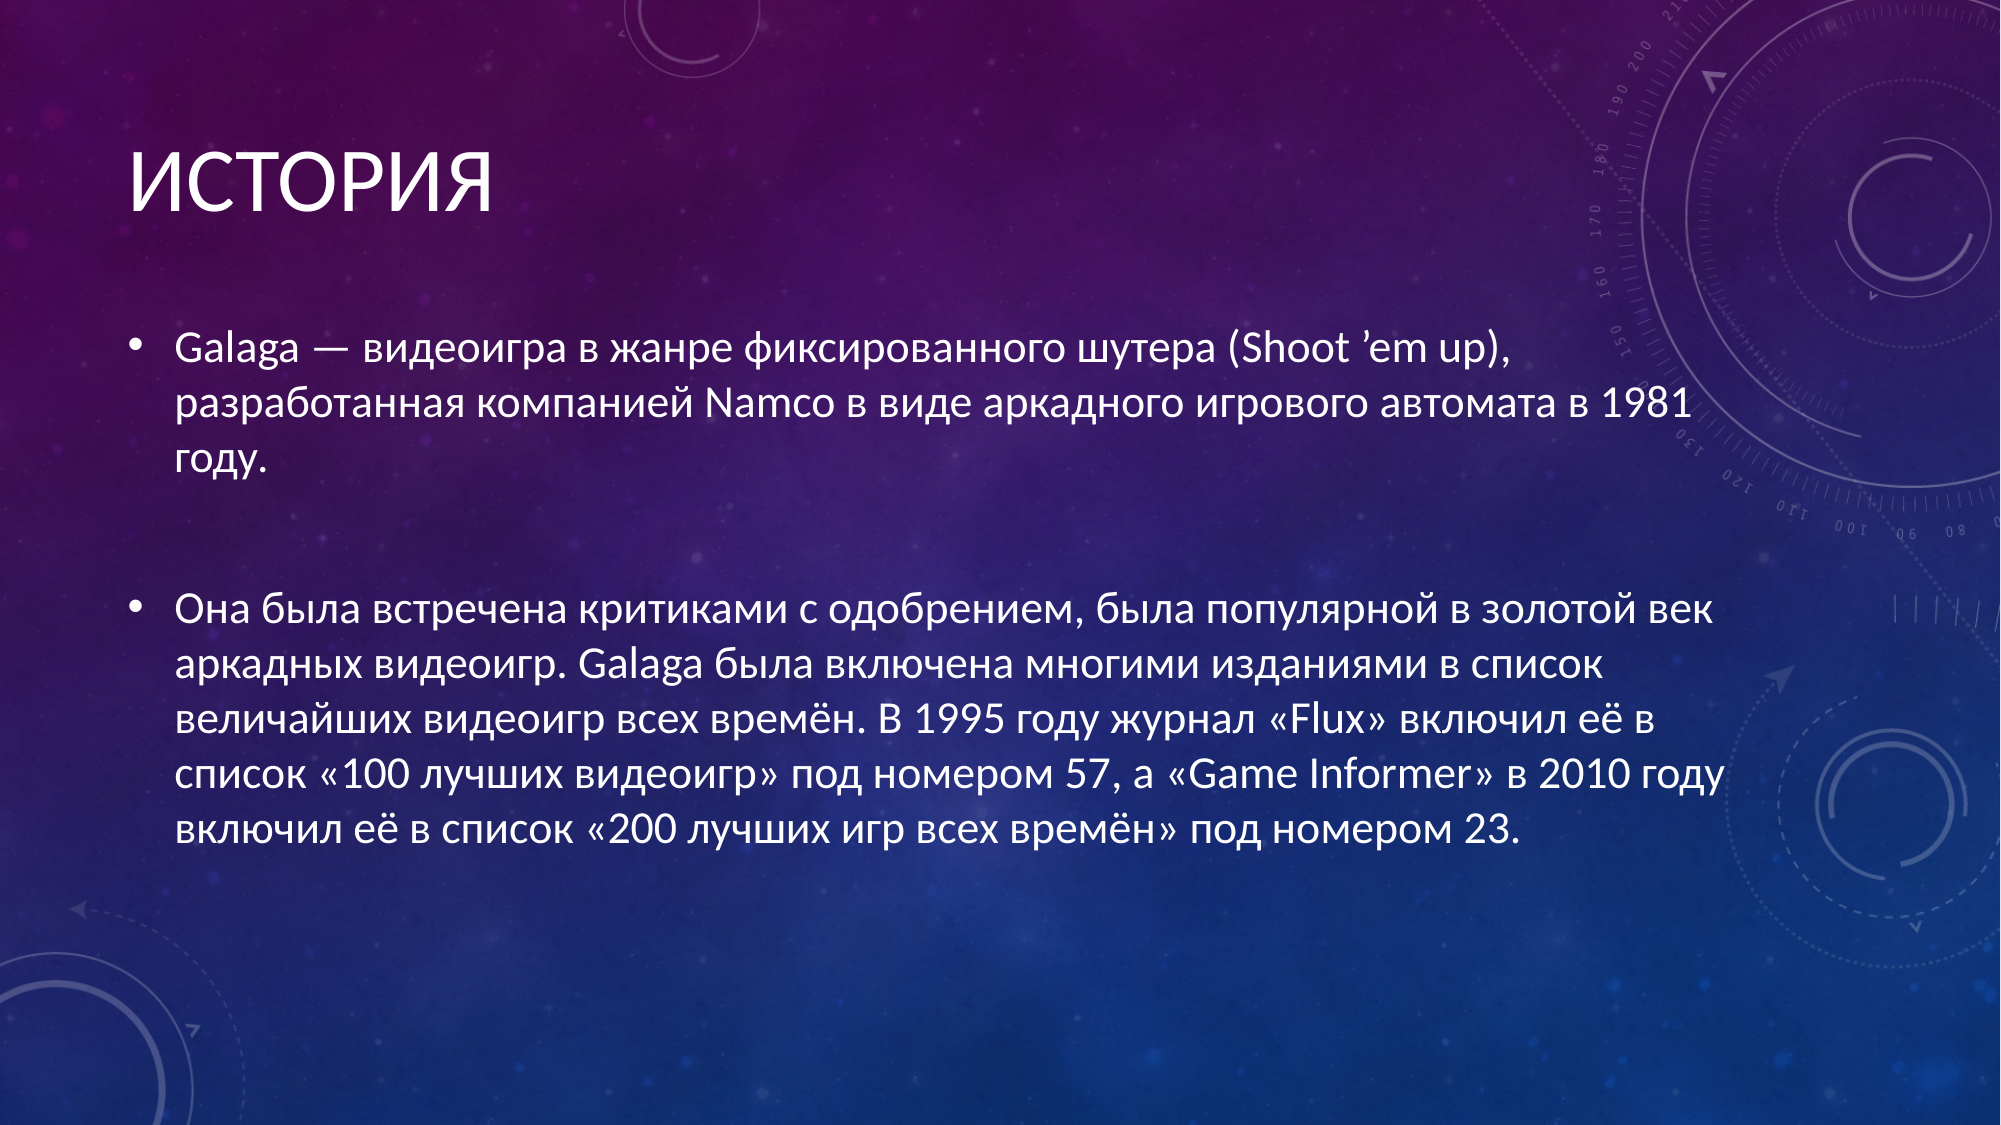

# История
Galaga — видеоигра в жанре фиксированного шутера (Shoot ’em up), разработанная компанией Namco в виде аркадного игрового автомата в 1981 году.

Она была встречена критиками с одобрением, была популярной в золотой век аркадных видеоигр. Galaga была включена многими изданиями в список величайших видеоигр всех времён. В 1995 году журнал «Flux» включил её в список «100 лучших видеоигр» под номером 57, а «Game Informer» в 2010 году включил её в список «200 лучших игр всех времён» под номером 23.